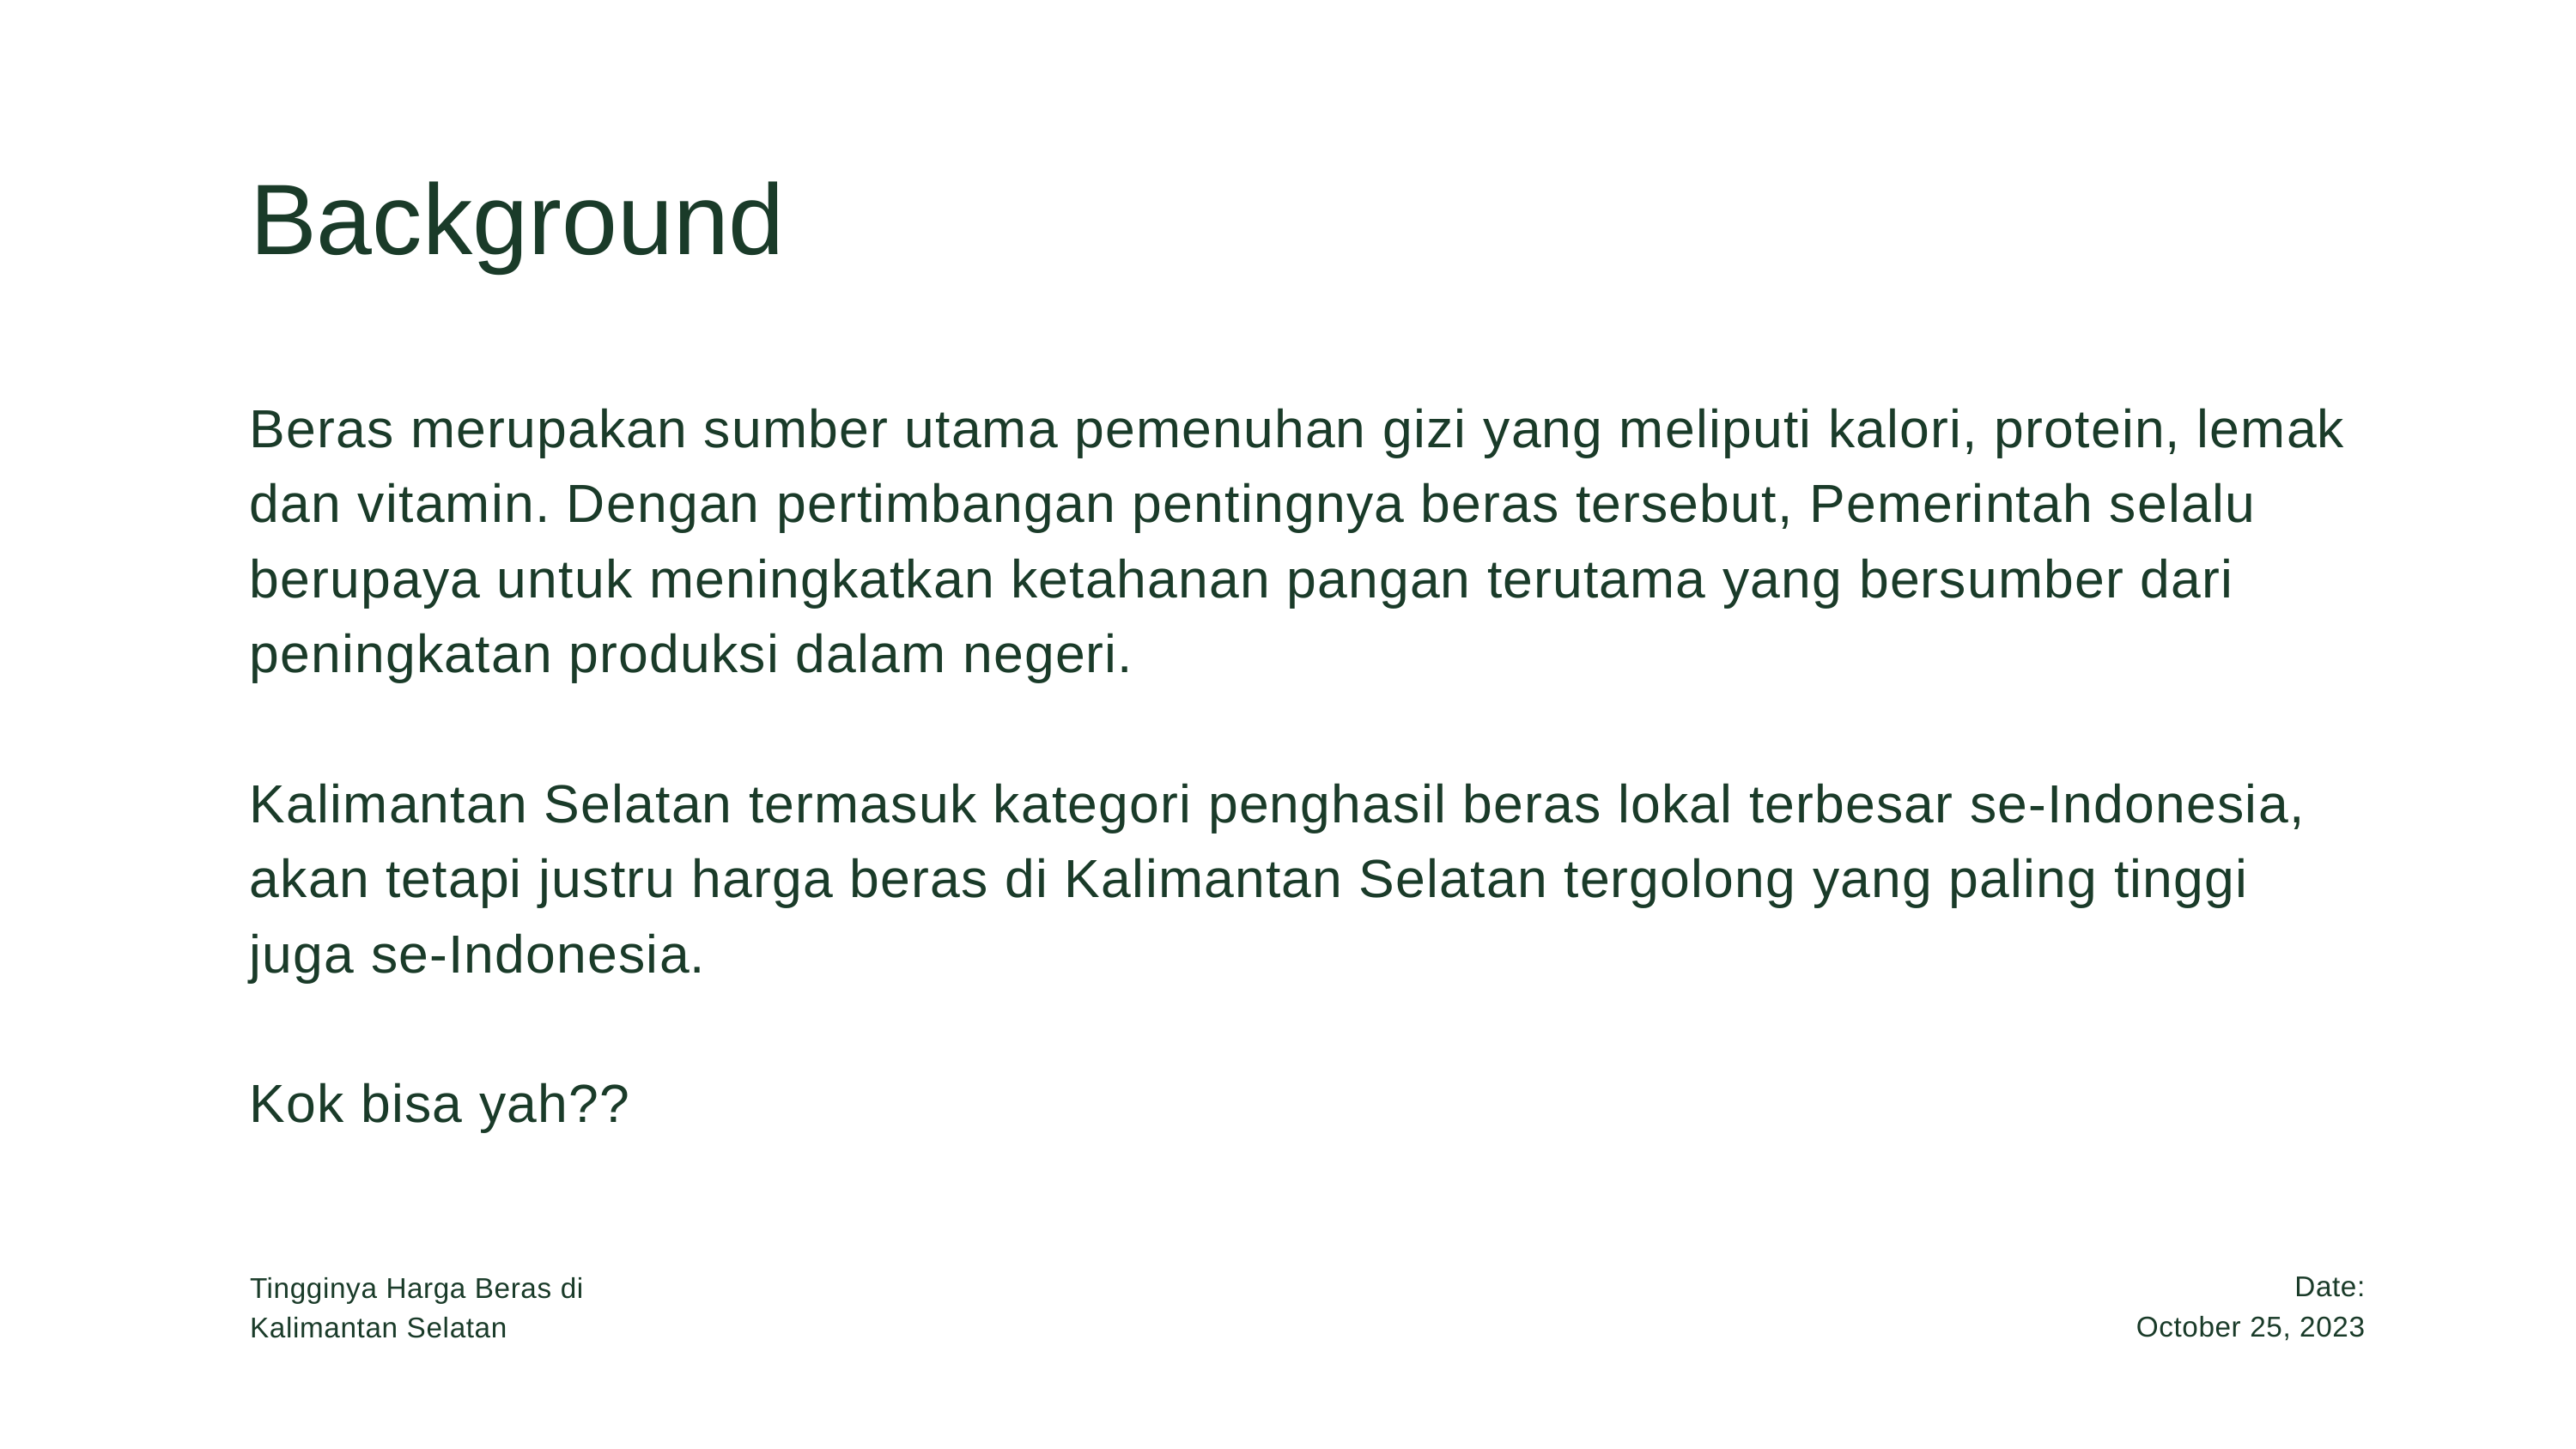

Background
Beras merupakan sumber utama pemenuhan gizi yang meliputi kalori, protein, lemak dan vitamin. Dengan pertimbangan pentingnya beras tersebut, Pemerintah selalu berupaya untuk meningkatkan ketahanan pangan terutama yang bersumber dari peningkatan produksi dalam negeri.

Kalimantan Selatan termasuk kategori penghasil beras lokal terbesar se-Indonesia, akan tetapi justru harga beras di Kalimantan Selatan tergolong yang paling tinggi juga se-Indonesia.

Kok bisa yah??

Date:
October 25, 2023
Tingginya Harga Beras di Kalimantan Selatan